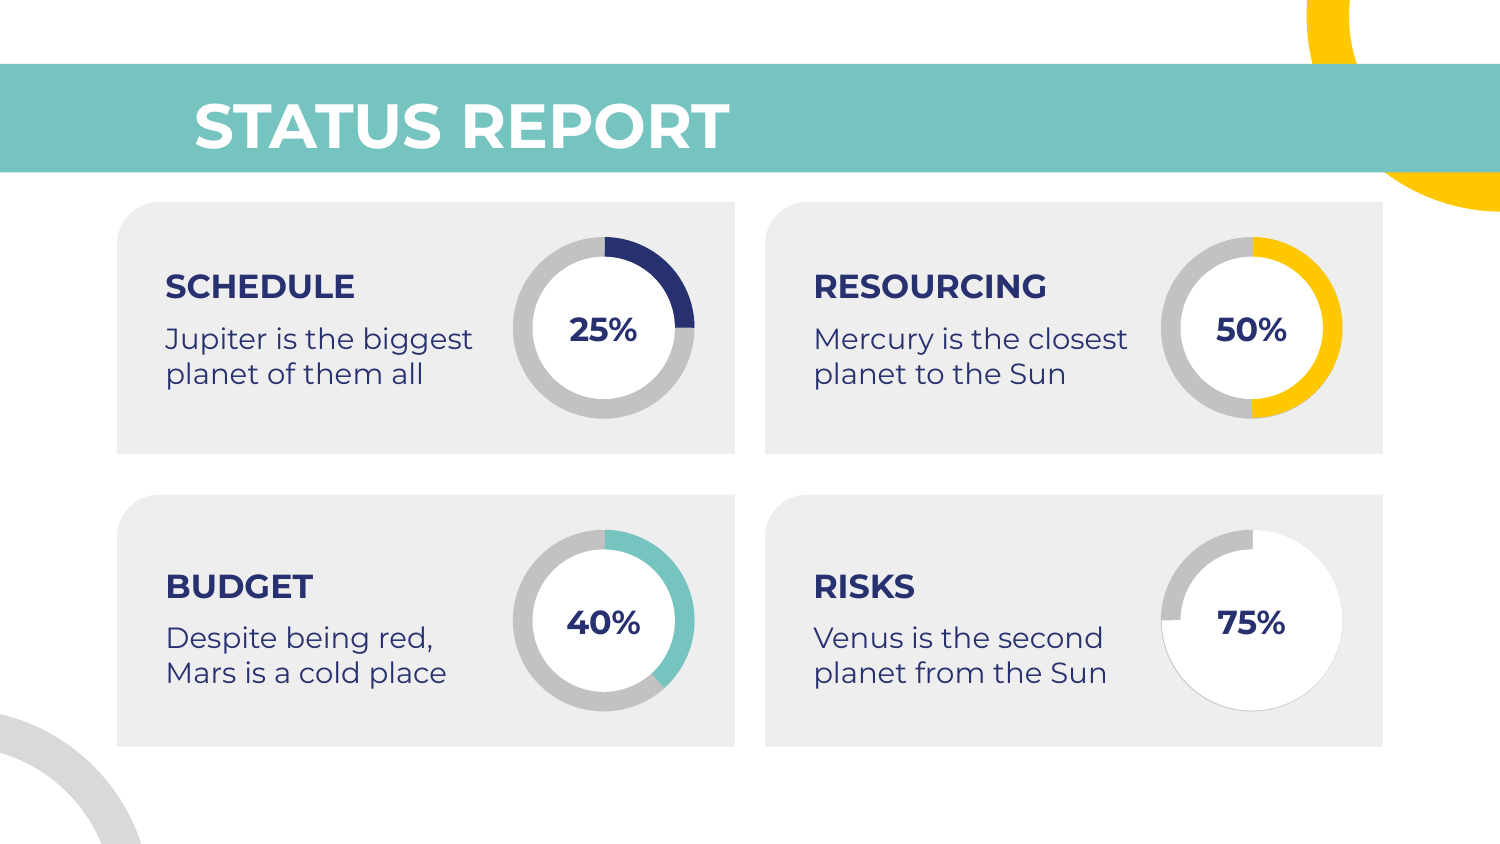

# STATUS REPORT

SCHEDULE
RESOURCING
25%
50%
Jupiter is the biggest planet of them all
Mercury is the closest planet to the Sun

BUDGET
RISKS
40%
75%
Despite being red, Mars is a cold place
Venus is the second planet from the Sun